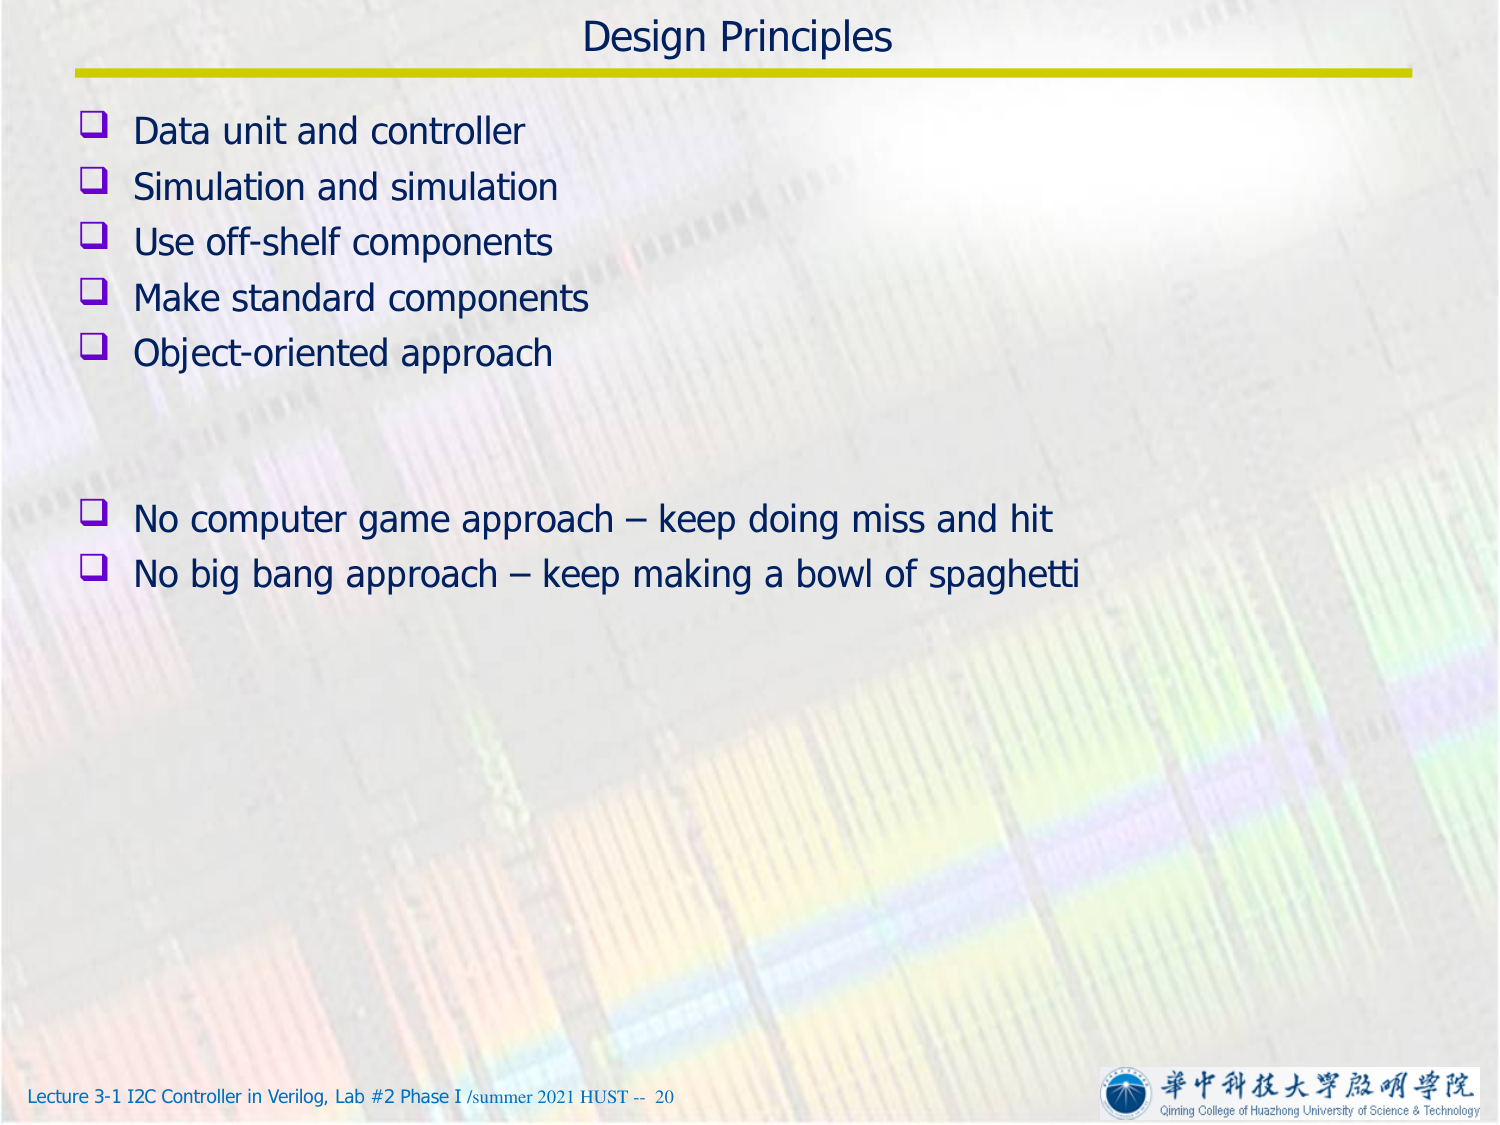

# Design Principles
Data unit and controller
Simulation and simulation
Use off-shelf components
Make standard components
Object-oriented approach

No computer game approach – keep doing miss and hit
No big bang approach – keep making a bowl of spaghetti